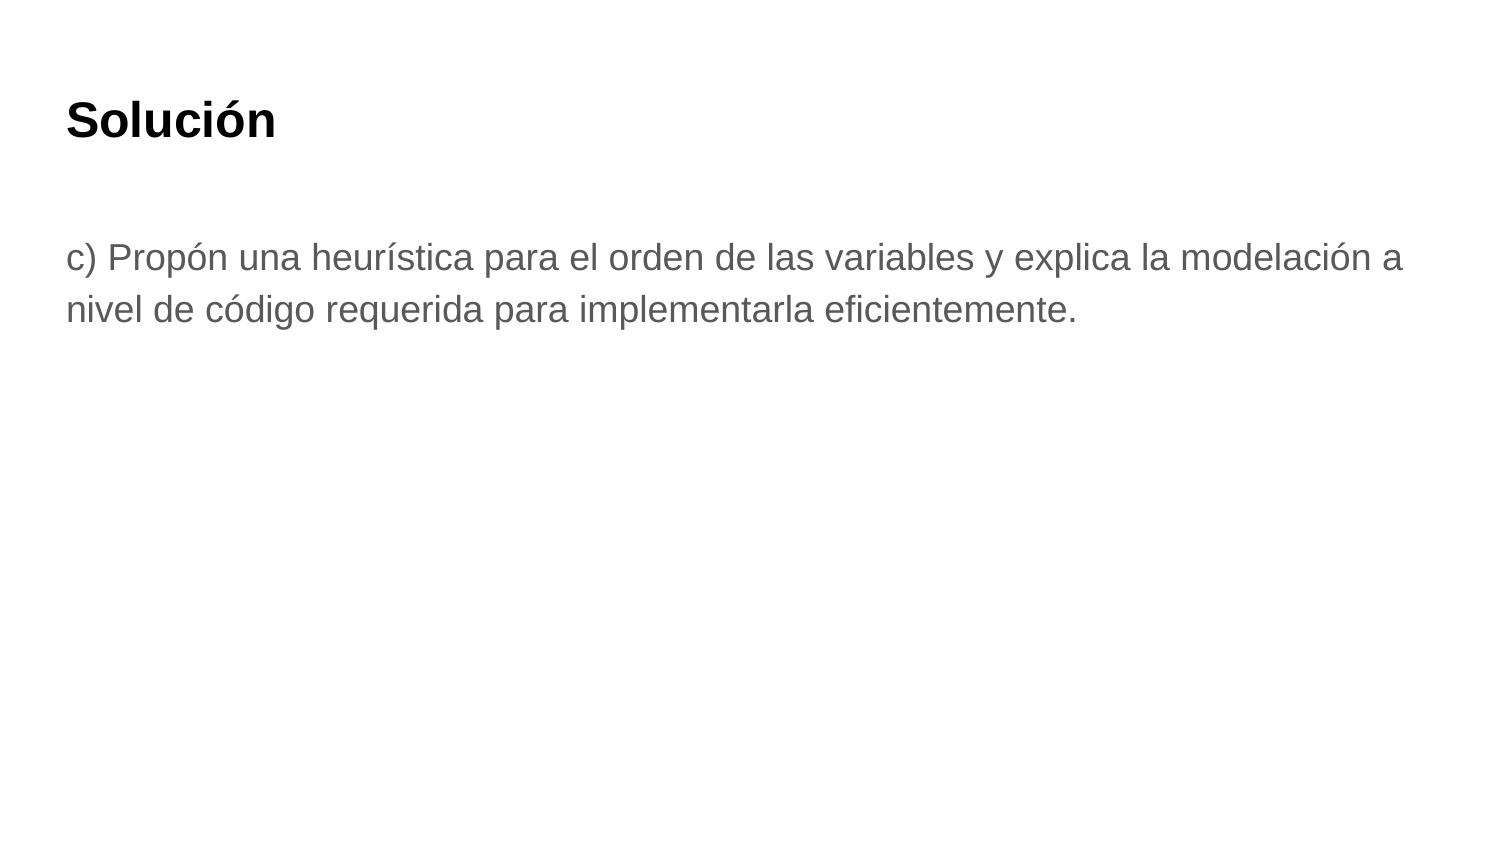

# Solución

c) Propón una heurística para el orden de las variables y explica la modelación a nivel de código requerida para implementarla eficientemente.